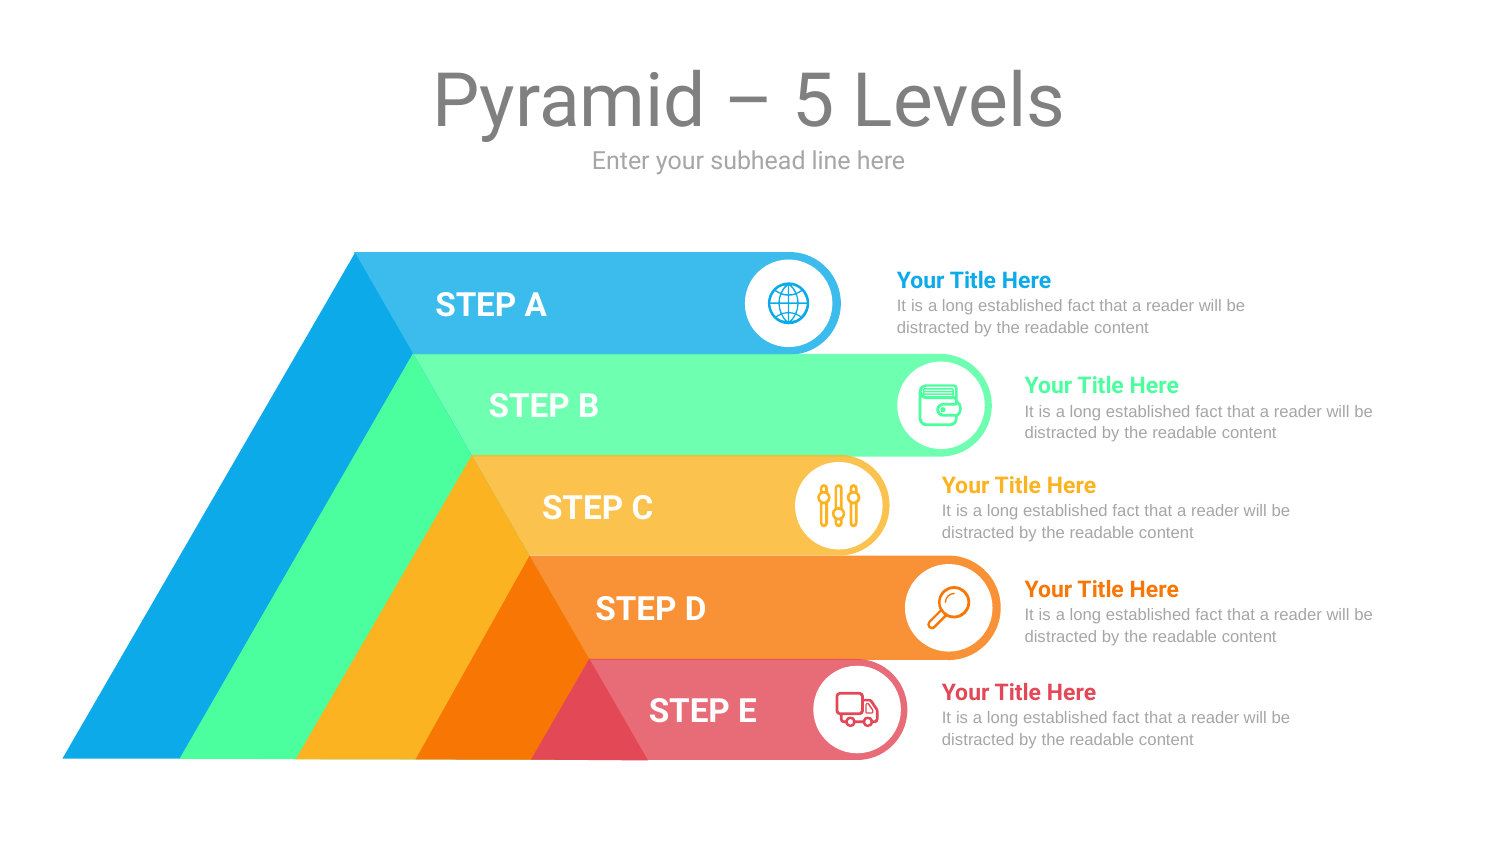

# Pyramid – 5 Levels
Enter your subhead line here

Your Title Here
It is a long established fact that a reader will be distracted by the readable content

STEP A

Your Title Here
It is a long established fact that a reader will be distracted by the readable content

STEP B

Your Title Here
It is a long established fact that a reader will be distracted by the readable content

STEP C

Your Title Here
It is a long established fact that a reader will be distracted by the readable content

STEP D

Your Title Here
It is a long established fact that a reader will be distracted by the readable content
STEP E